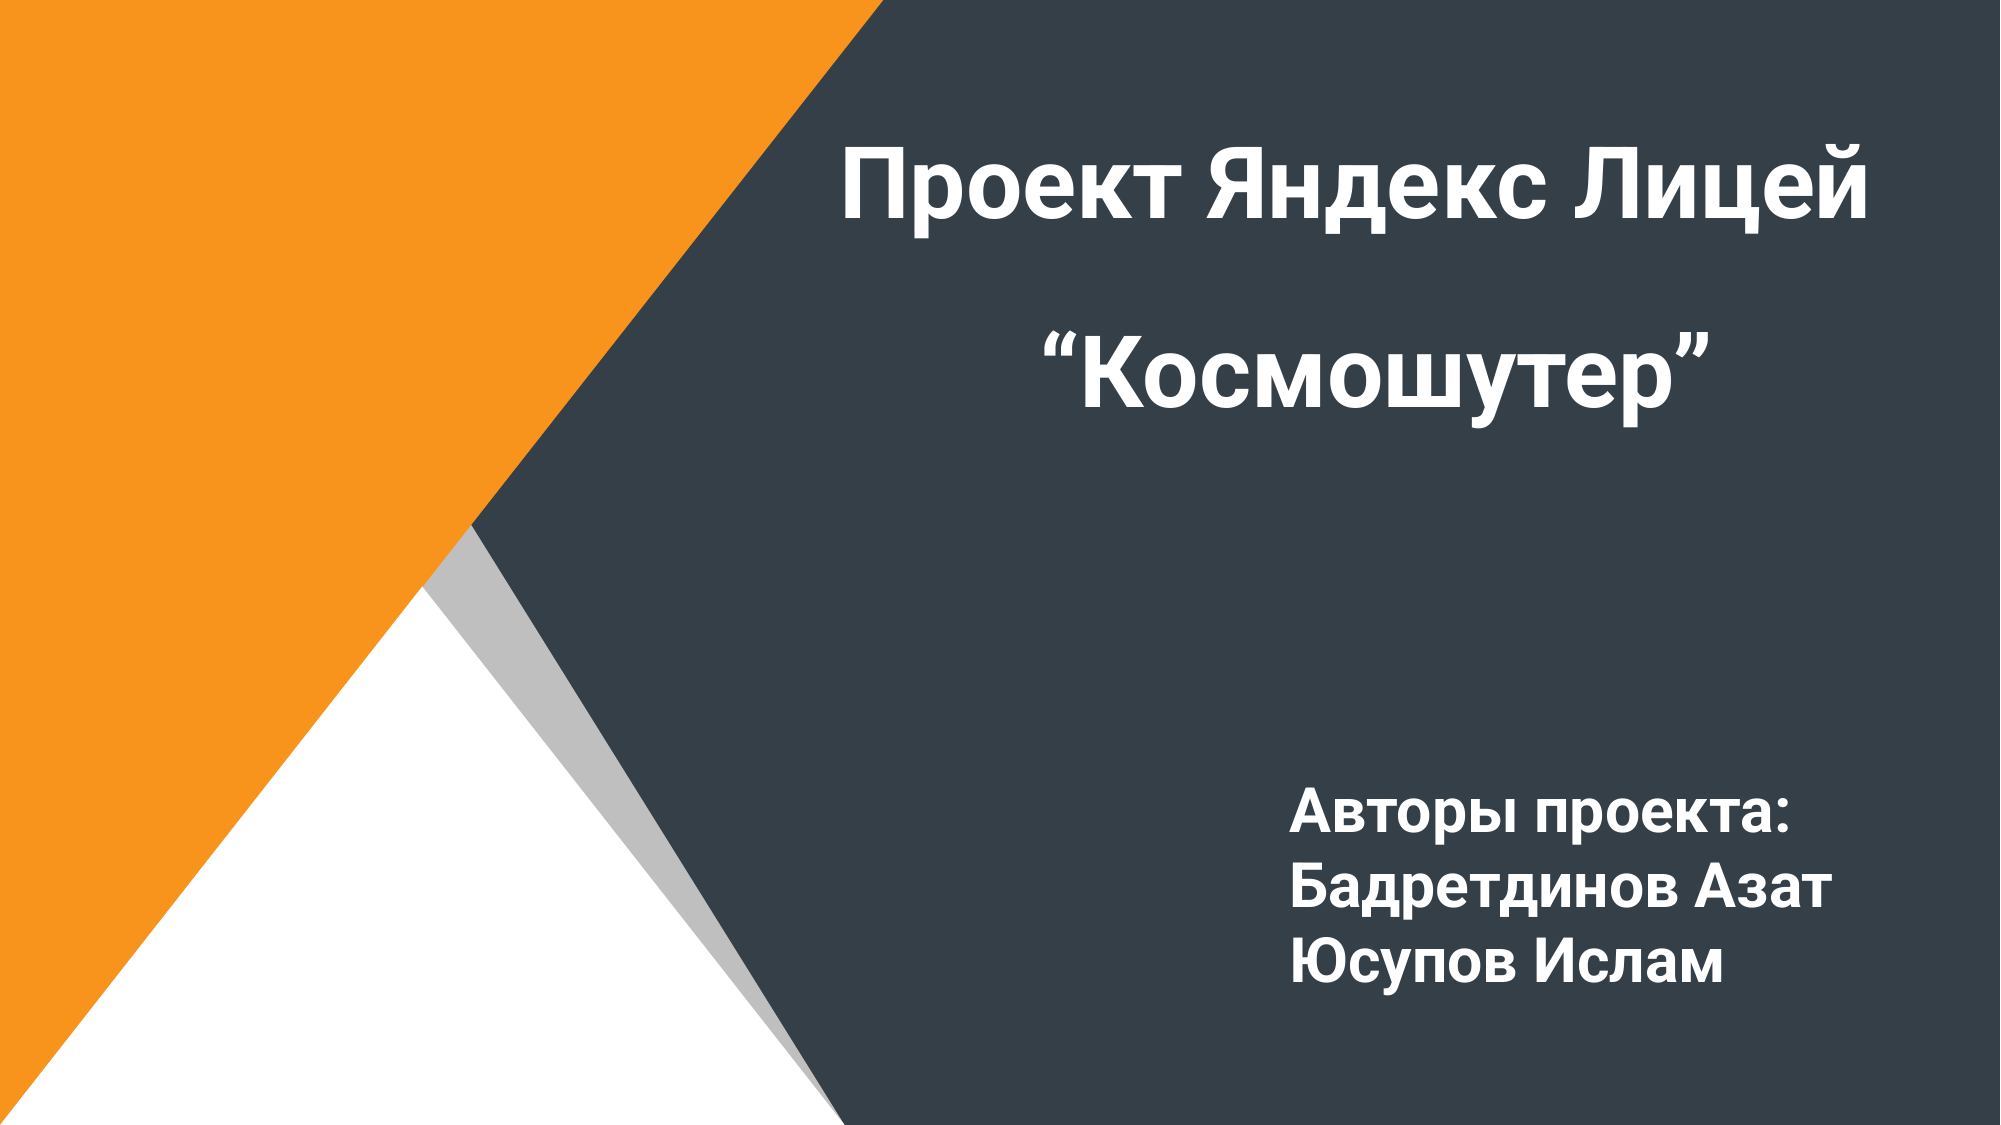

Проект Яндекс Лицей

“Космошутер”

Авторы проекта:
Бадретдинов Азат
Юсупов Ислам